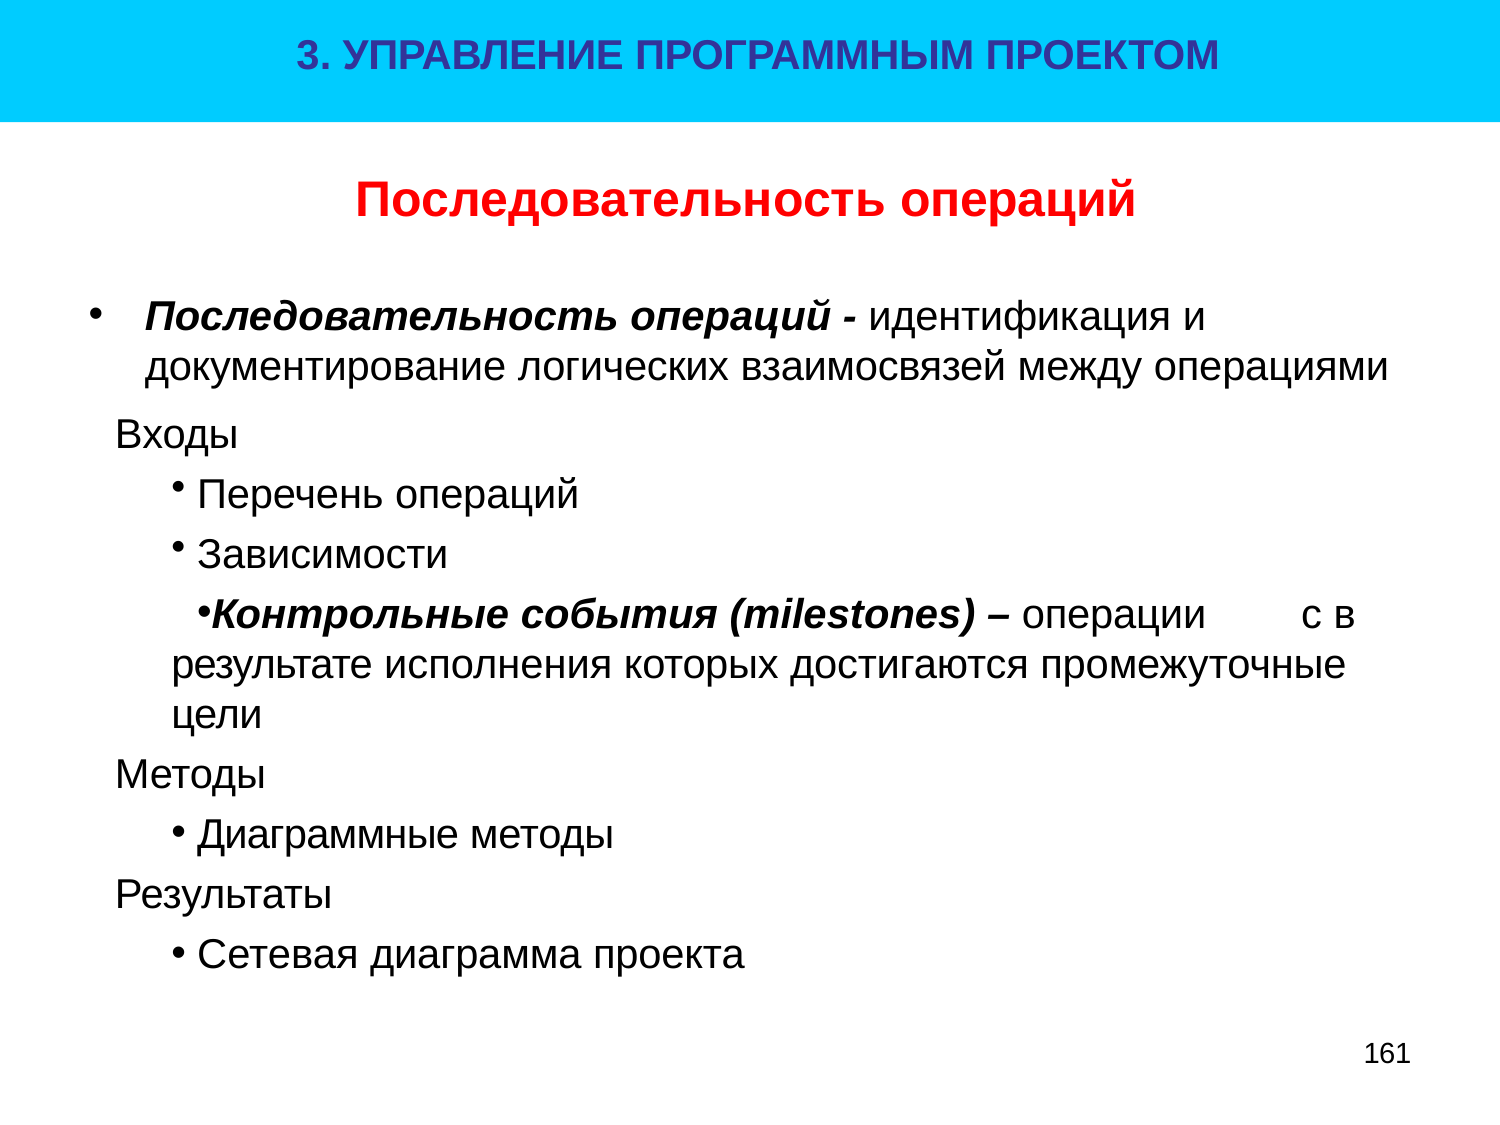

3. УПРАВЛЕНИЕ ПРОГРАММНЫМ ПРОЕКТОМ
# Последовательность операций
Последовательность операций - идентификация и документирование логических взаимосвязей между операциями
Входы
Перечень операций
Зависимости
Контрольные события (milestones) – операции	с в результате исполнения которых достигаются промежуточные цели
Методы
Диаграммные методы
Результаты
Сетевая диаграмма проекта

161